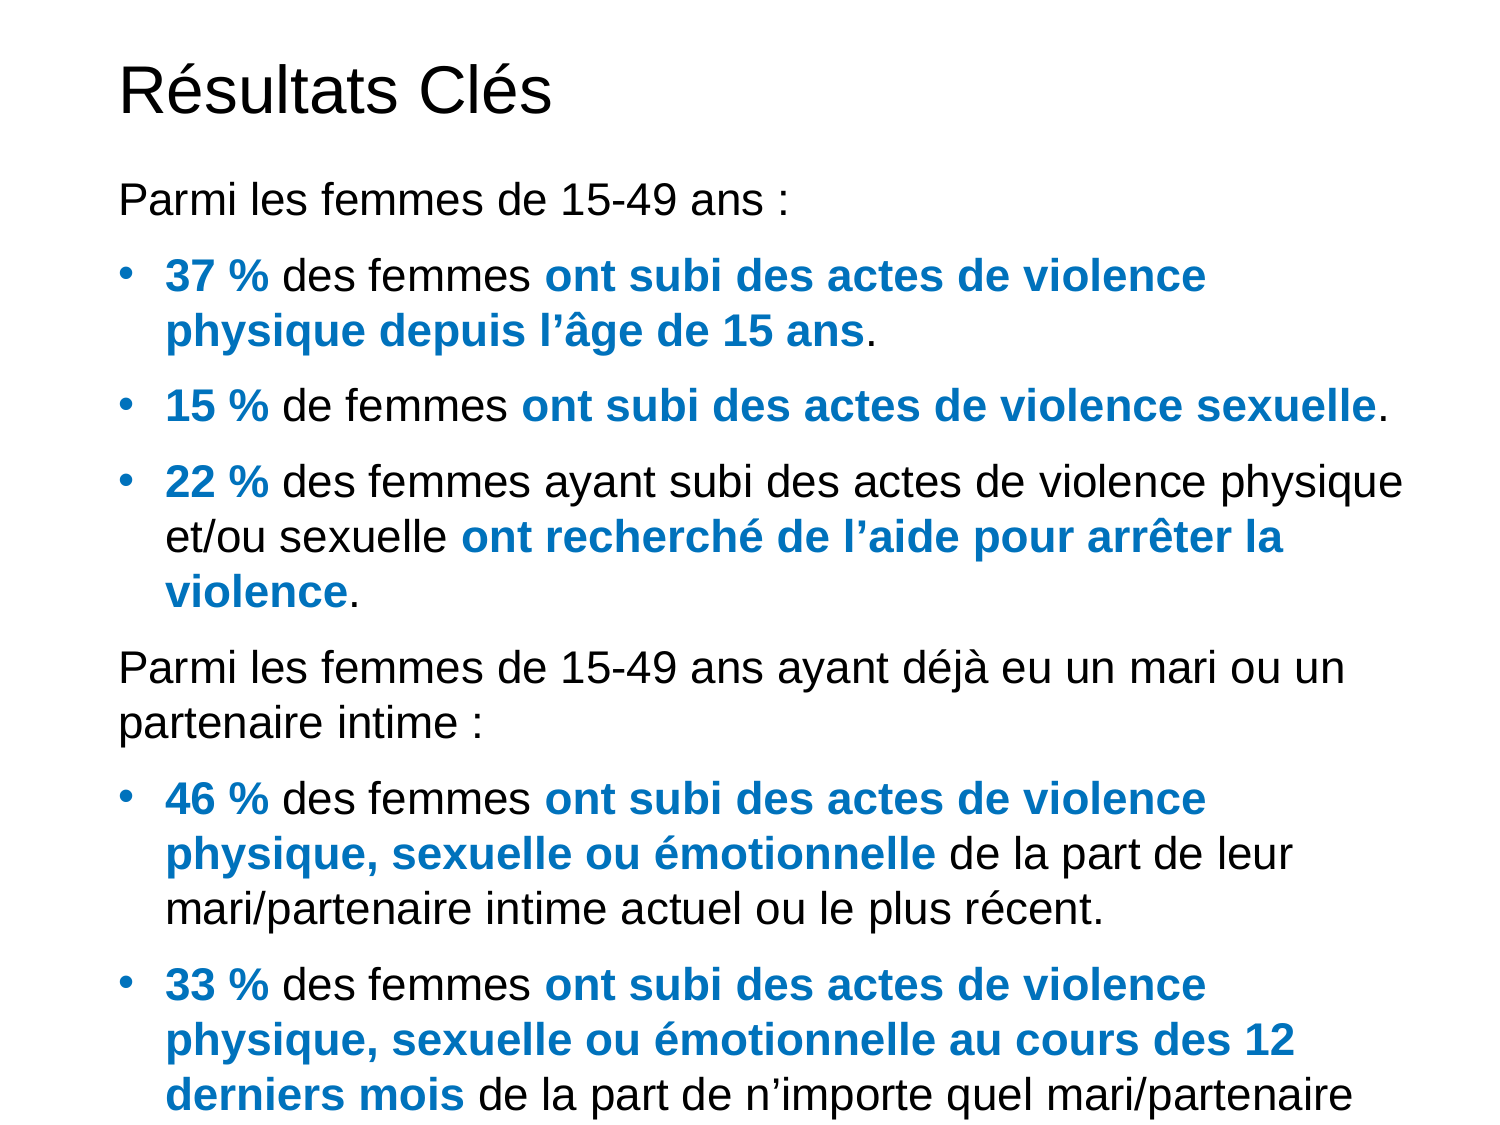

# Résultats Clés
Parmi les femmes de 15-49 ans :
37 % des femmes ont subi des actes de violence physique depuis l’âge de 15 ans.
15 % de femmes ont subi des actes de violence sexuelle.
22 % des femmes ayant subi des actes de violence physique et/ou sexuelle ont recherché de l’aide pour arrêter la violence.
Parmi les femmes de 15-49 ans ayant déjà eu un mari ou un partenaire intime :
46 % des femmes ont subi des actes de violence physique, sexuelle ou émotionnelle de la part de leur mari/partenaire intime actuel ou le plus récent.
33 % des femmes ont subi des actes de violence physique, sexuelle ou émotionnelle au cours des 12 derniers mois de la part de n’importe quel mari/partenaire intime.